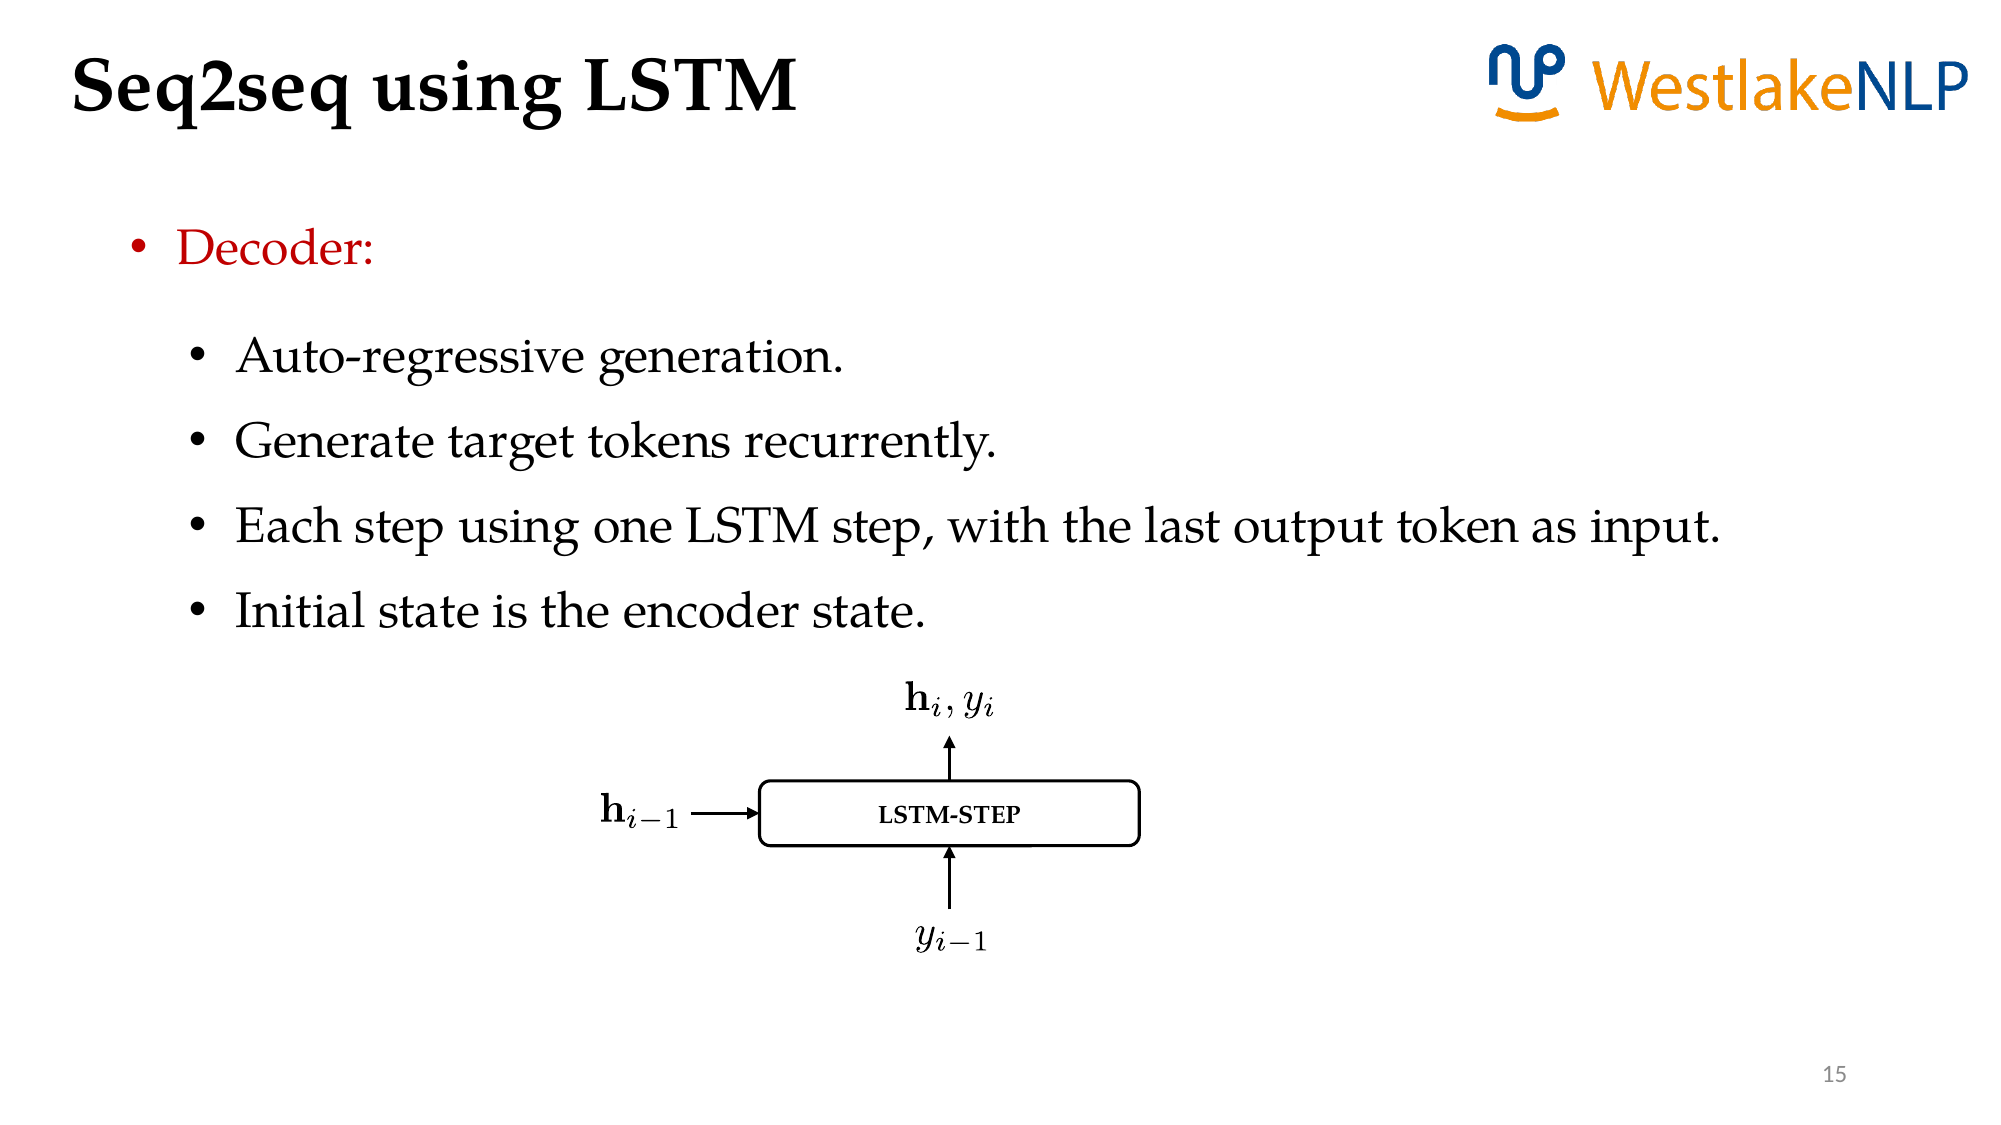

Seq2seq using LSTM
Decoder:
Auto-regressive generation.
Generate target tokens recurrently.
Each step using one LSTM step, with the last output token as input.
Initial state is the encoder state.

LSTM-STEP

15